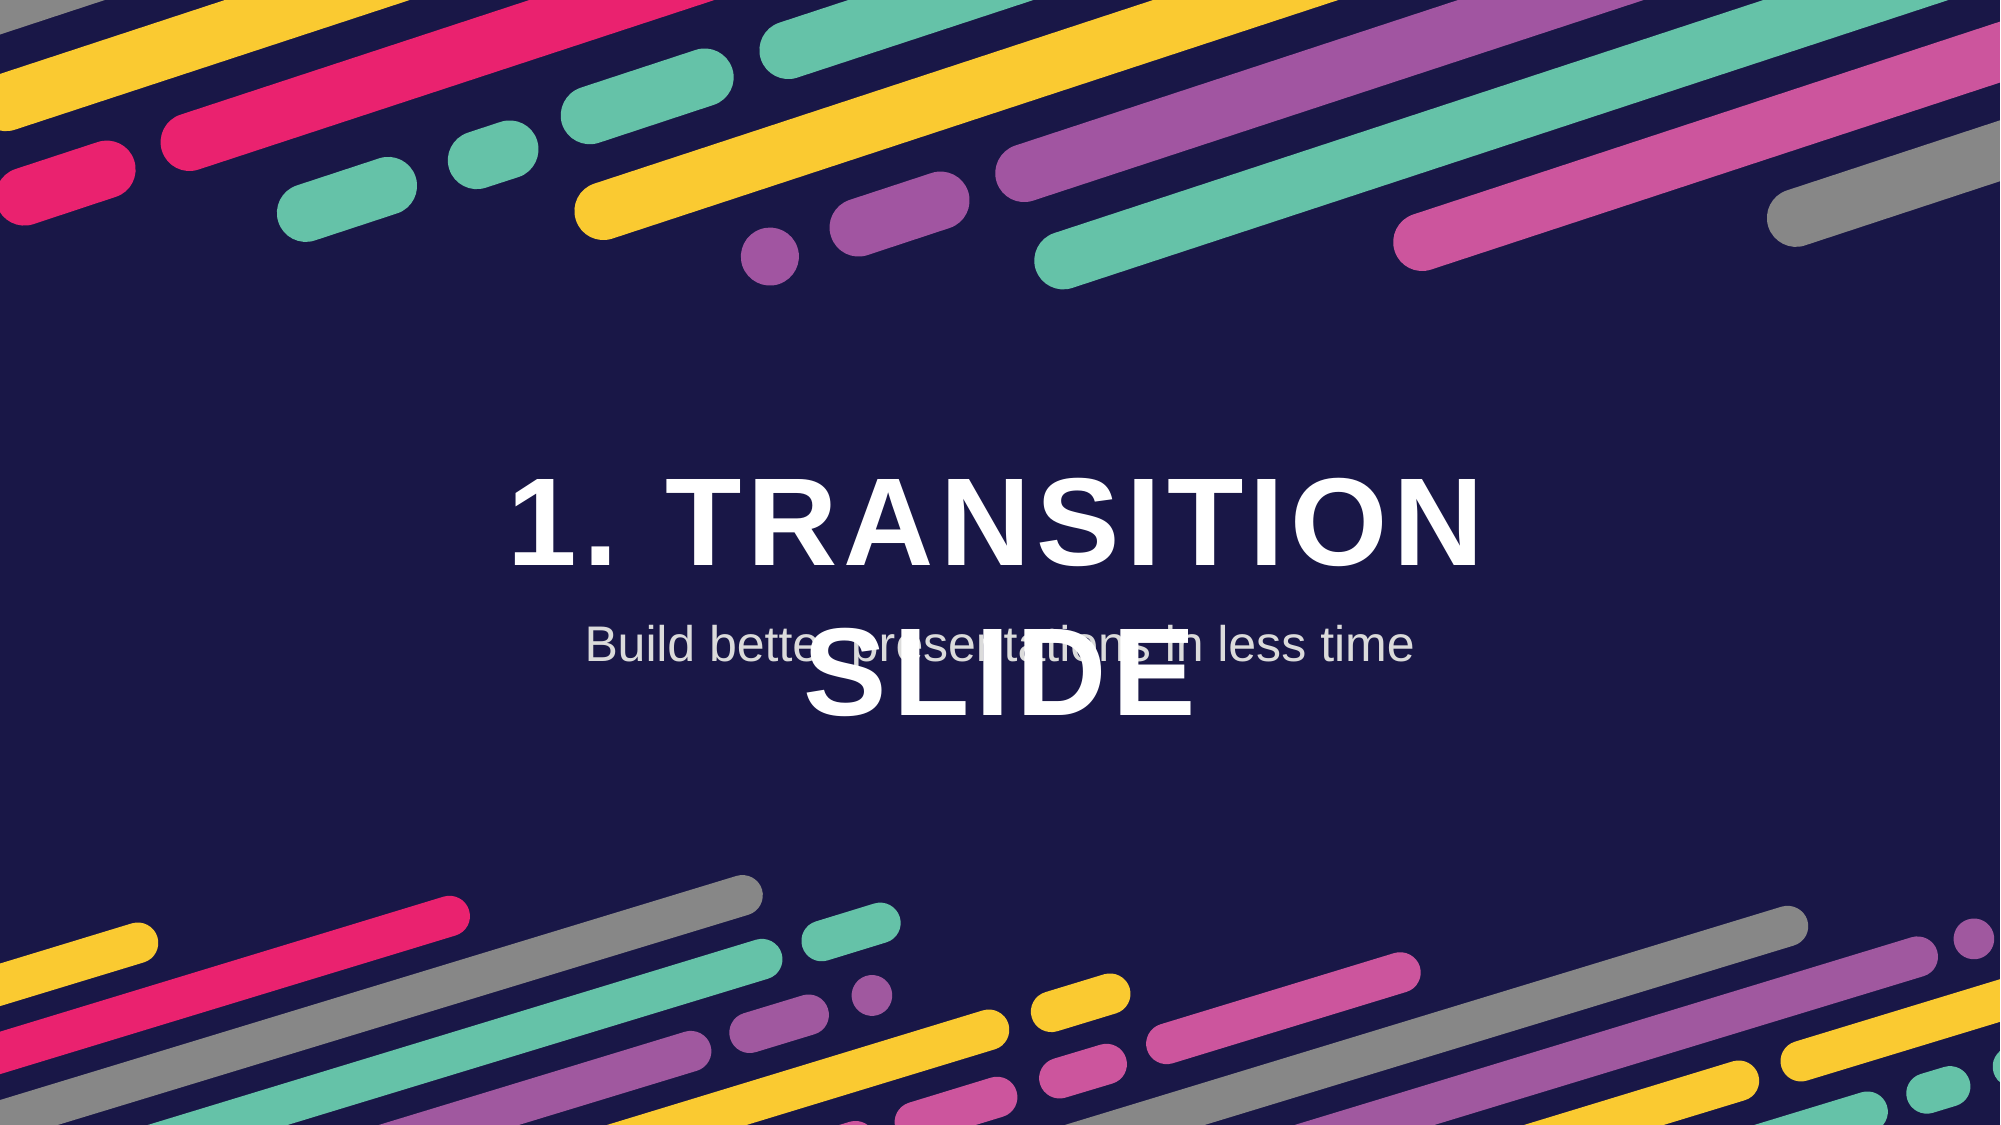

1. TRANSITION SLIDE
Build better presentations in less time